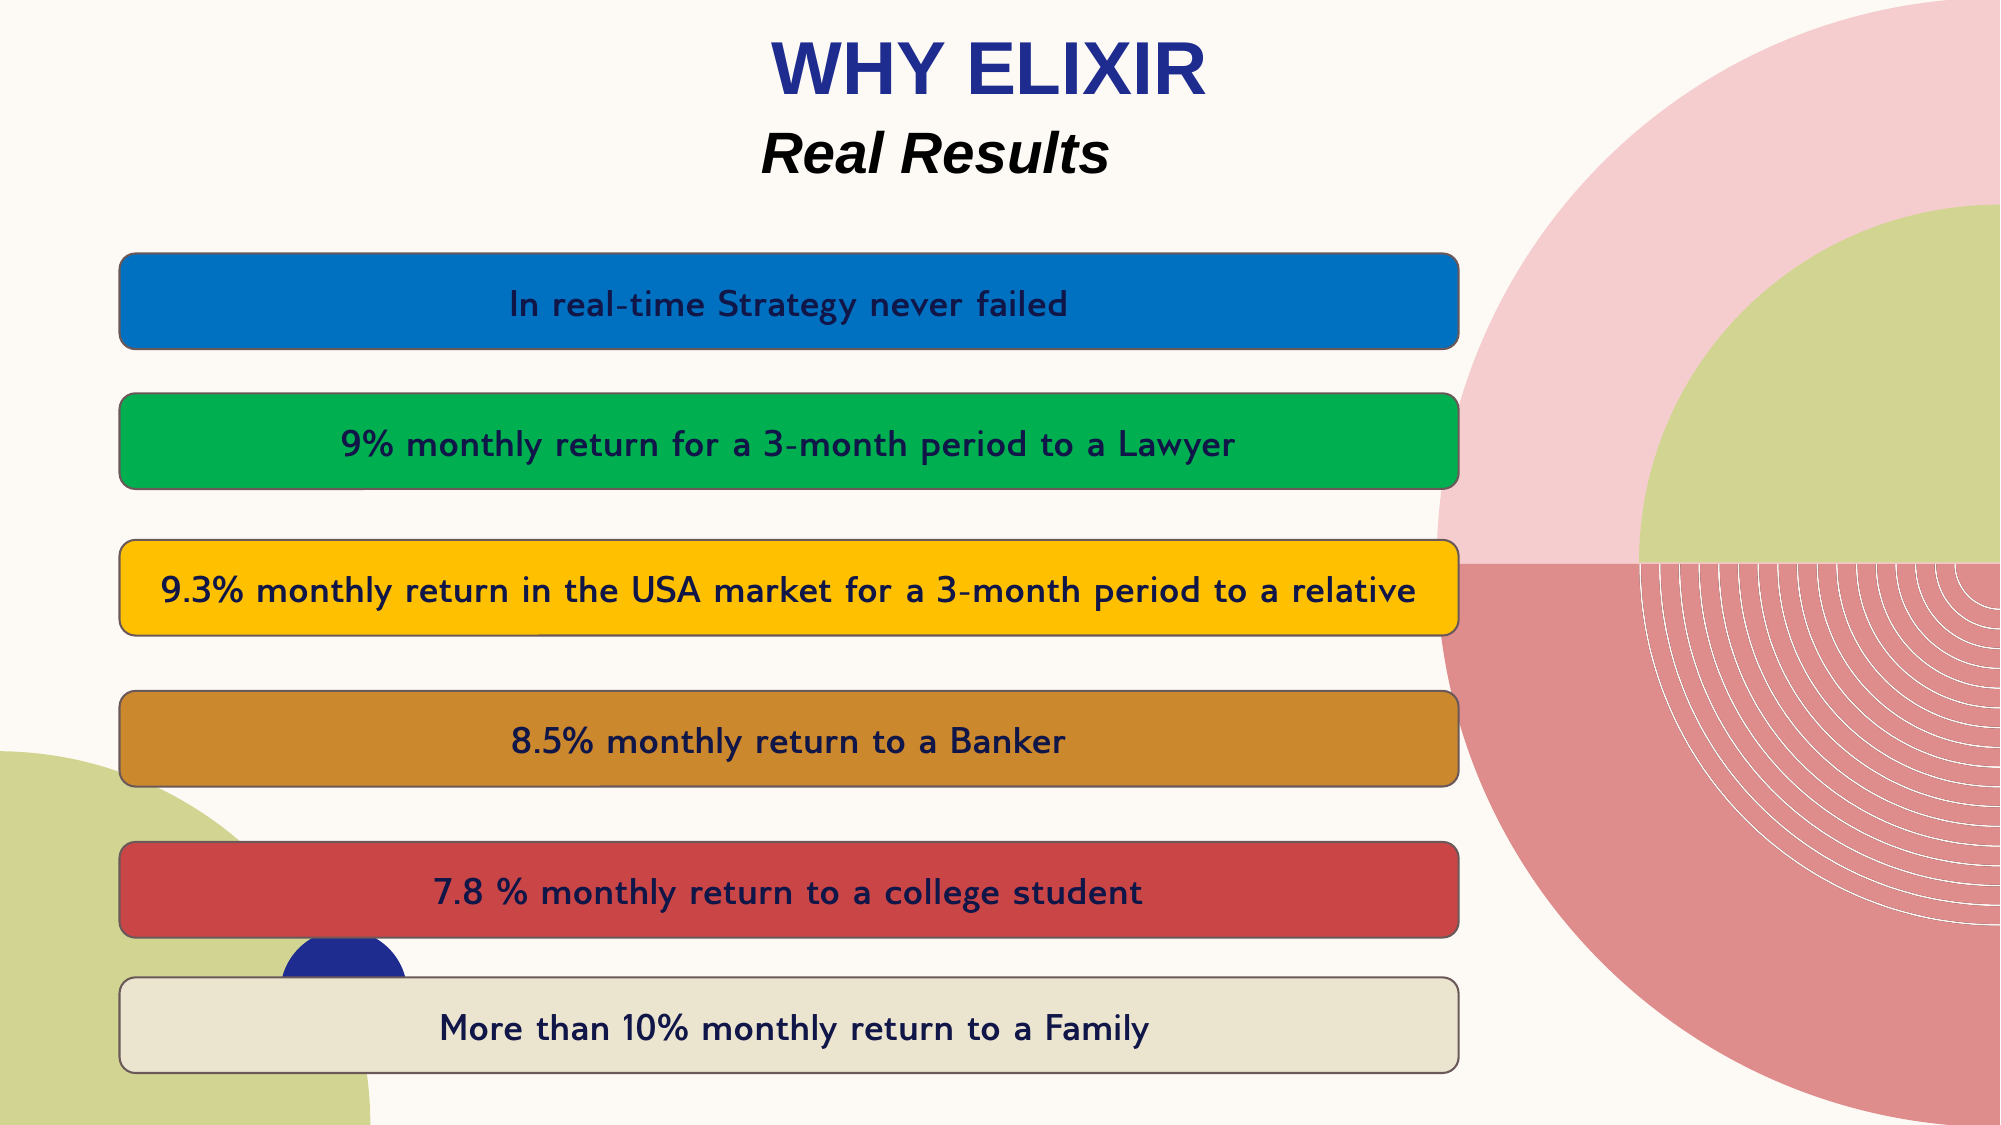

WHY ELIXIR
Real Results
In real-time Strategy never failed
9% monthly return for a 3-month period to a Lawyer
9.3% monthly return in the USA market for a 3-month period to a relative
8.5% monthly return to a Banker
7.8 % monthly return to a college student
 More than 10% monthly return to a Family